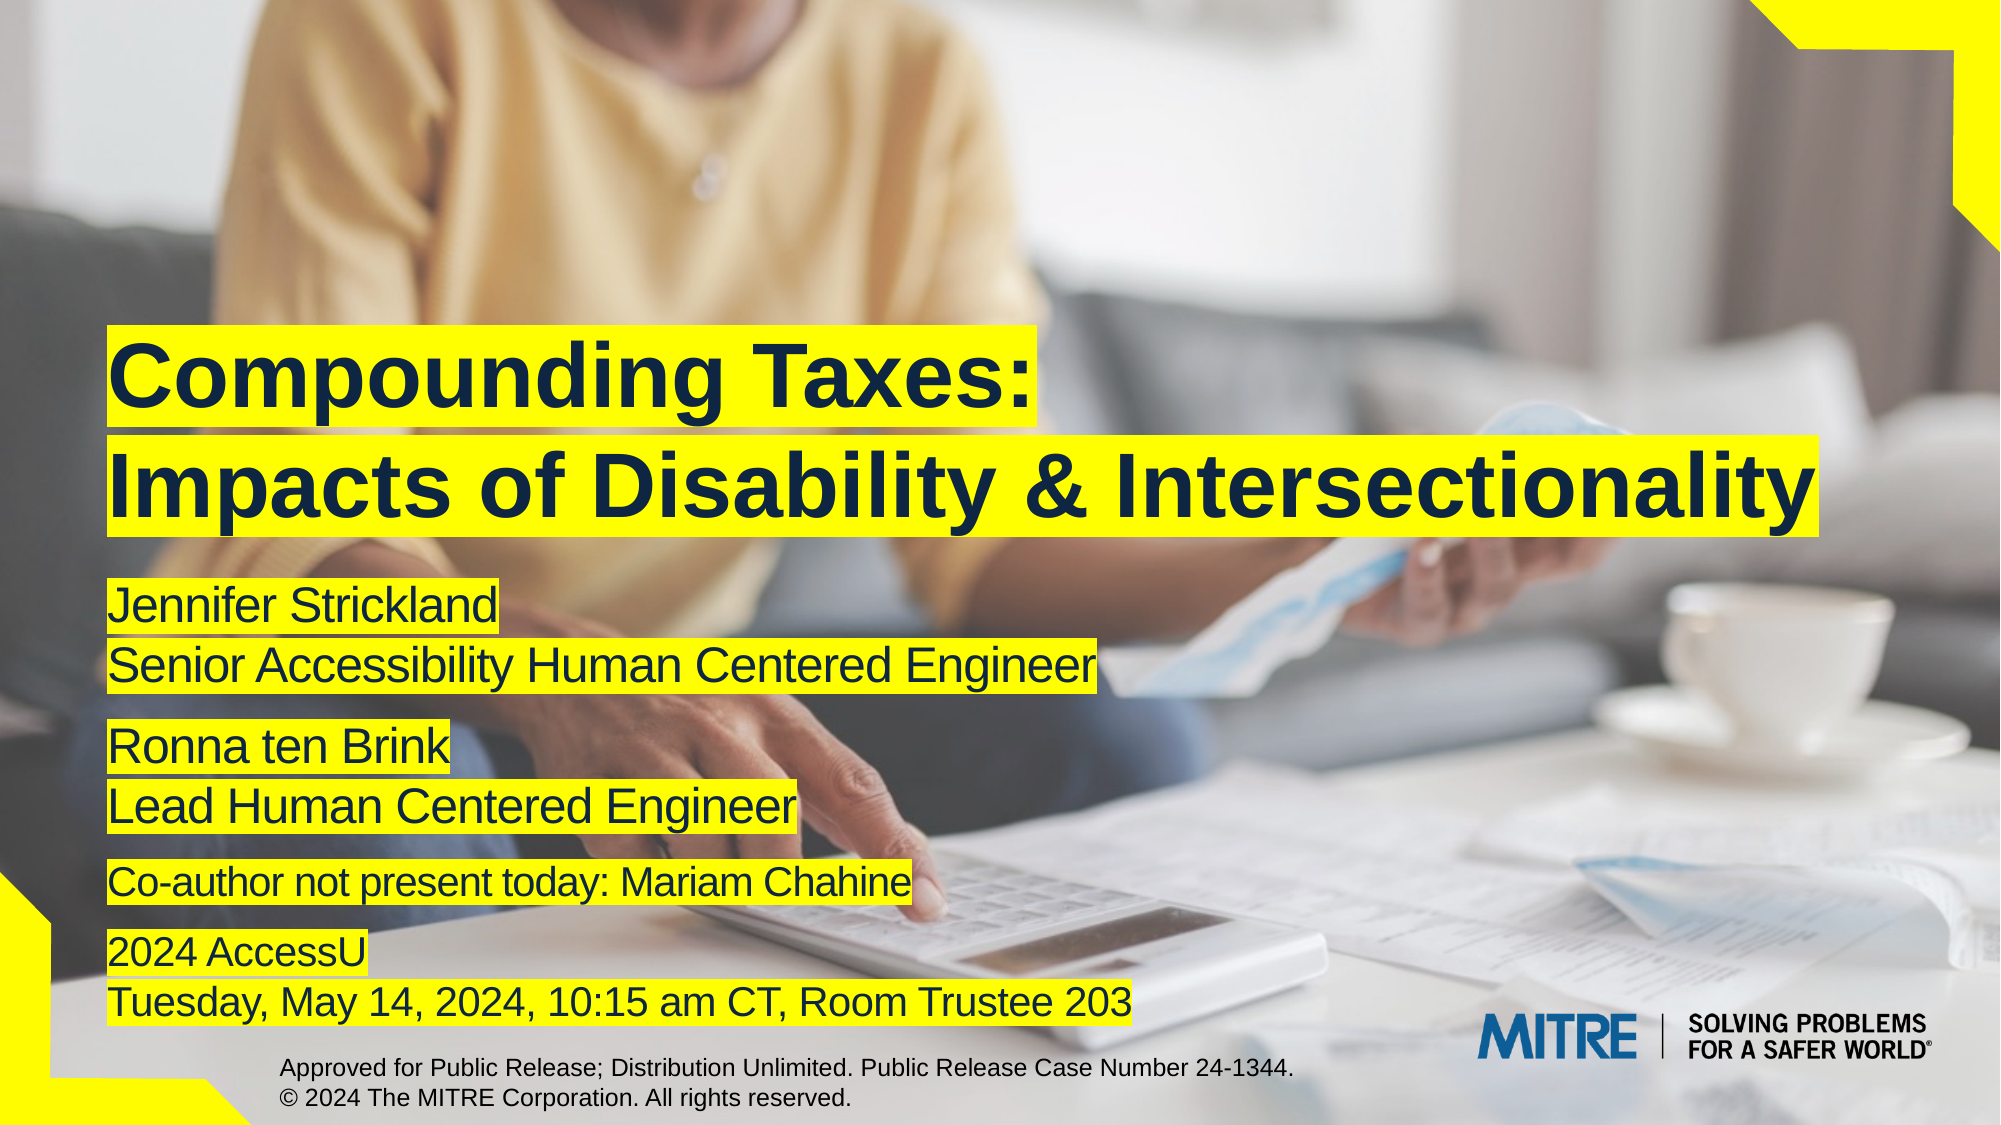

# Compounding Taxes: Impacts of Disability & Intersectionality
Jennifer Strickland
Senior Accessibility Human Centered Engineer
Ronna ten Brink
Lead Human Centered Engineer
Co-author not present today: Mariam Chahine
2024 AccessU
Tuesday, May 14, 2024, 10:15 am CT, Room Trustee 203
Approved for Public Release; Distribution Unlimited. Public Release Case Number 24-1344.
© 2024 The MITRE Corporation. All rights reserved.